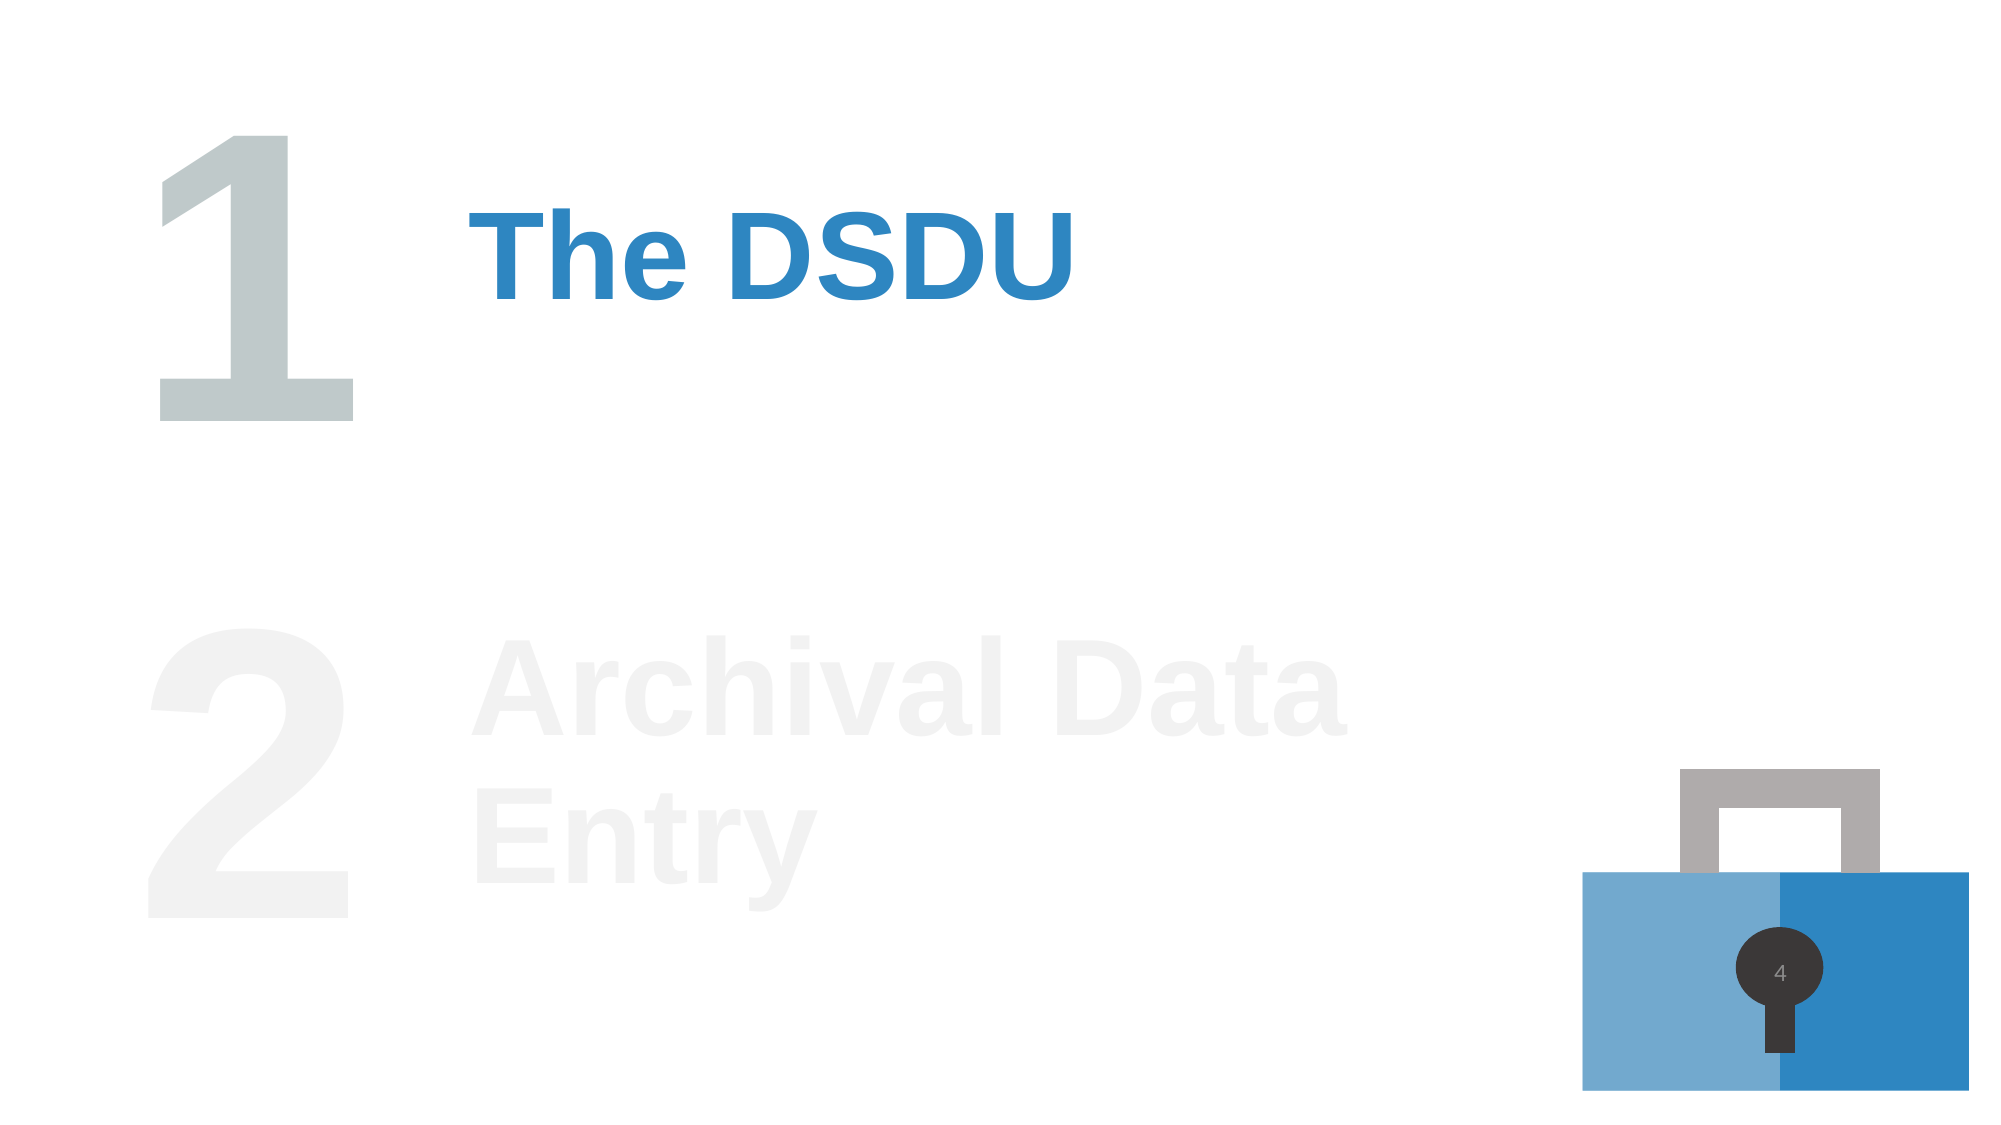

1
# The DSDU
2
Archival Data Entry

4